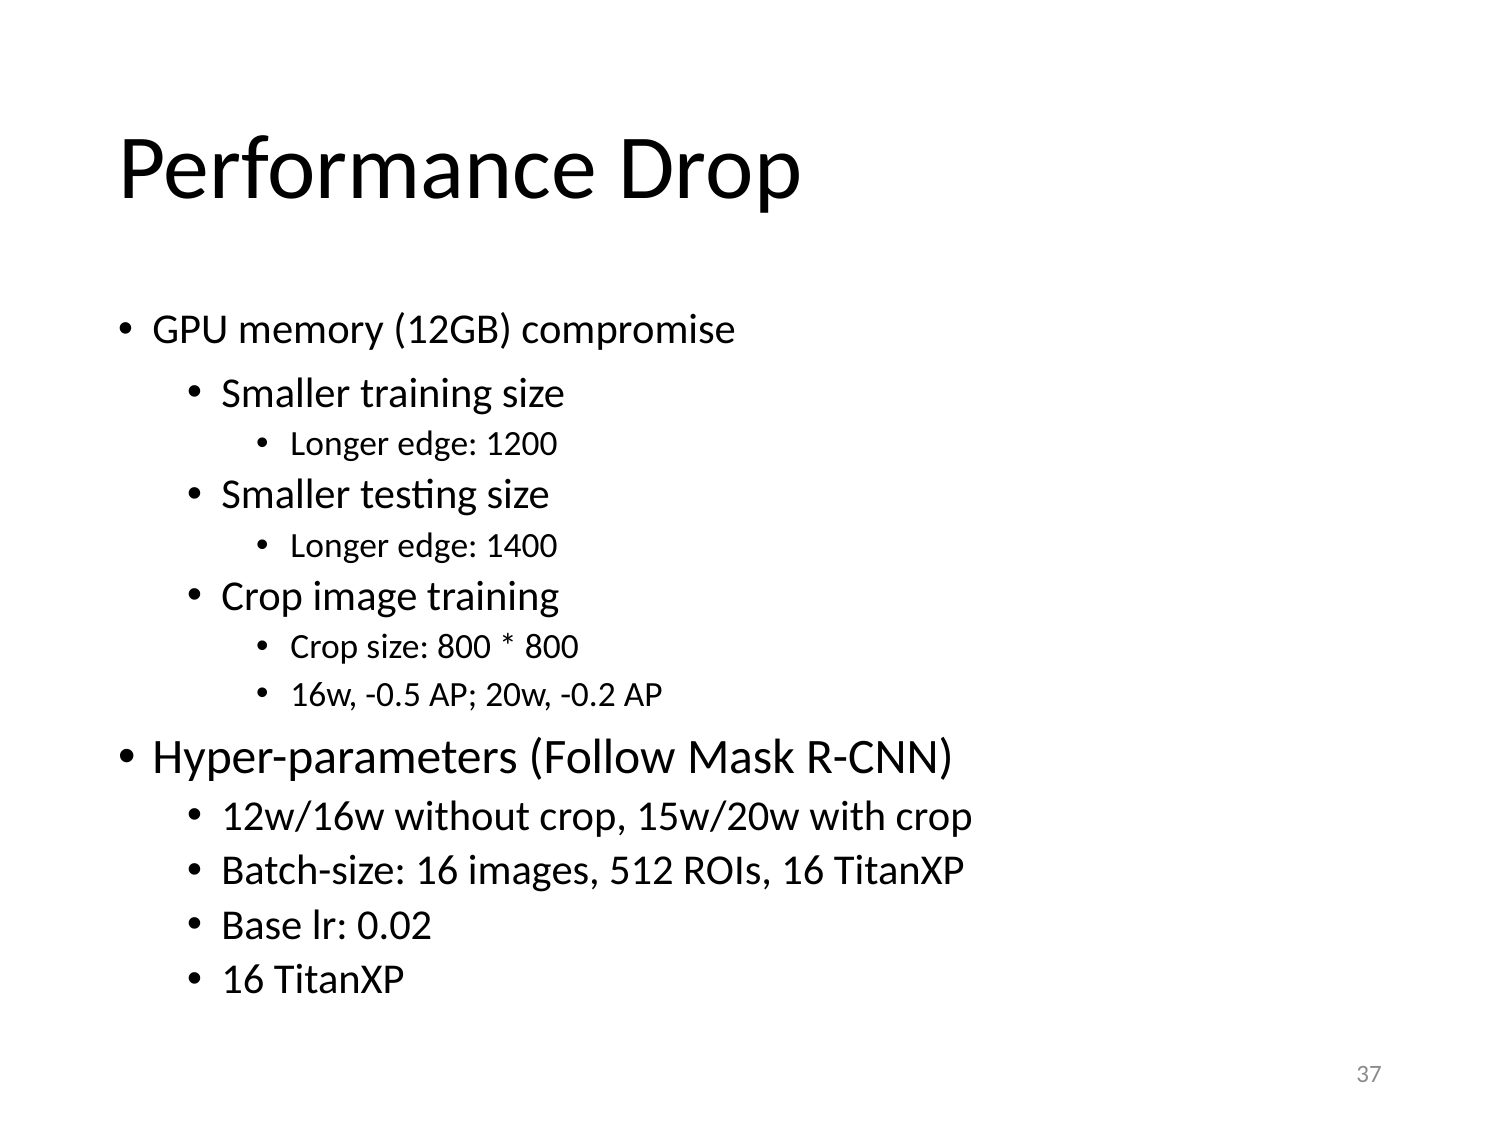

# Performance Drop
GPU memory (12GB) compromise
Smaller training size
Longer edge: 1200
Smaller testing size
Longer edge: 1400
Crop image training
Crop size: 800 * 800
16w, -0.5 AP; 20w, -0.2 AP
Hyper-parameters (Follow Mask R-CNN)
12w/16w without crop, 15w/20w with crop
Batch-size: 16 images, 512 ROIs, 16 TitanXP
Base lr: 0.02
16 TitanXP
37